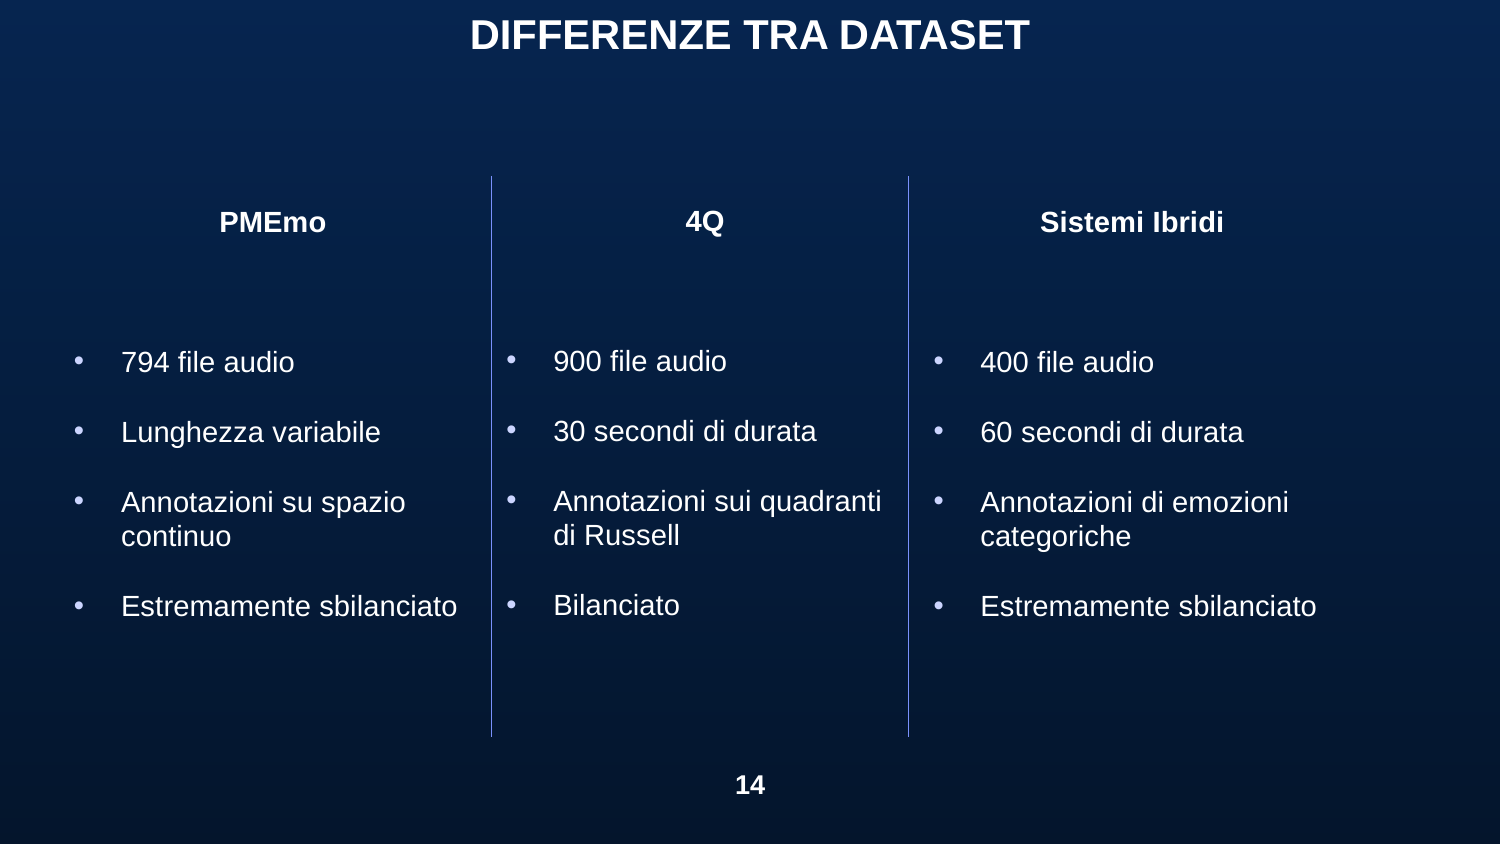

DIFFERENZE TRA DATASET
4Q
900 file audio
30 secondi di durata
Annotazioni sui quadranti di Russell
Bilanciato
PMEmo

794 file audio
Lunghezza variabile
Annotazioni su spazio continuo
Estremamente sbilanciato
Sistemi Ibridi
400 file audio
60 secondi di durata
Annotazioni di emozioni categoriche
Estremamente sbilanciato

14